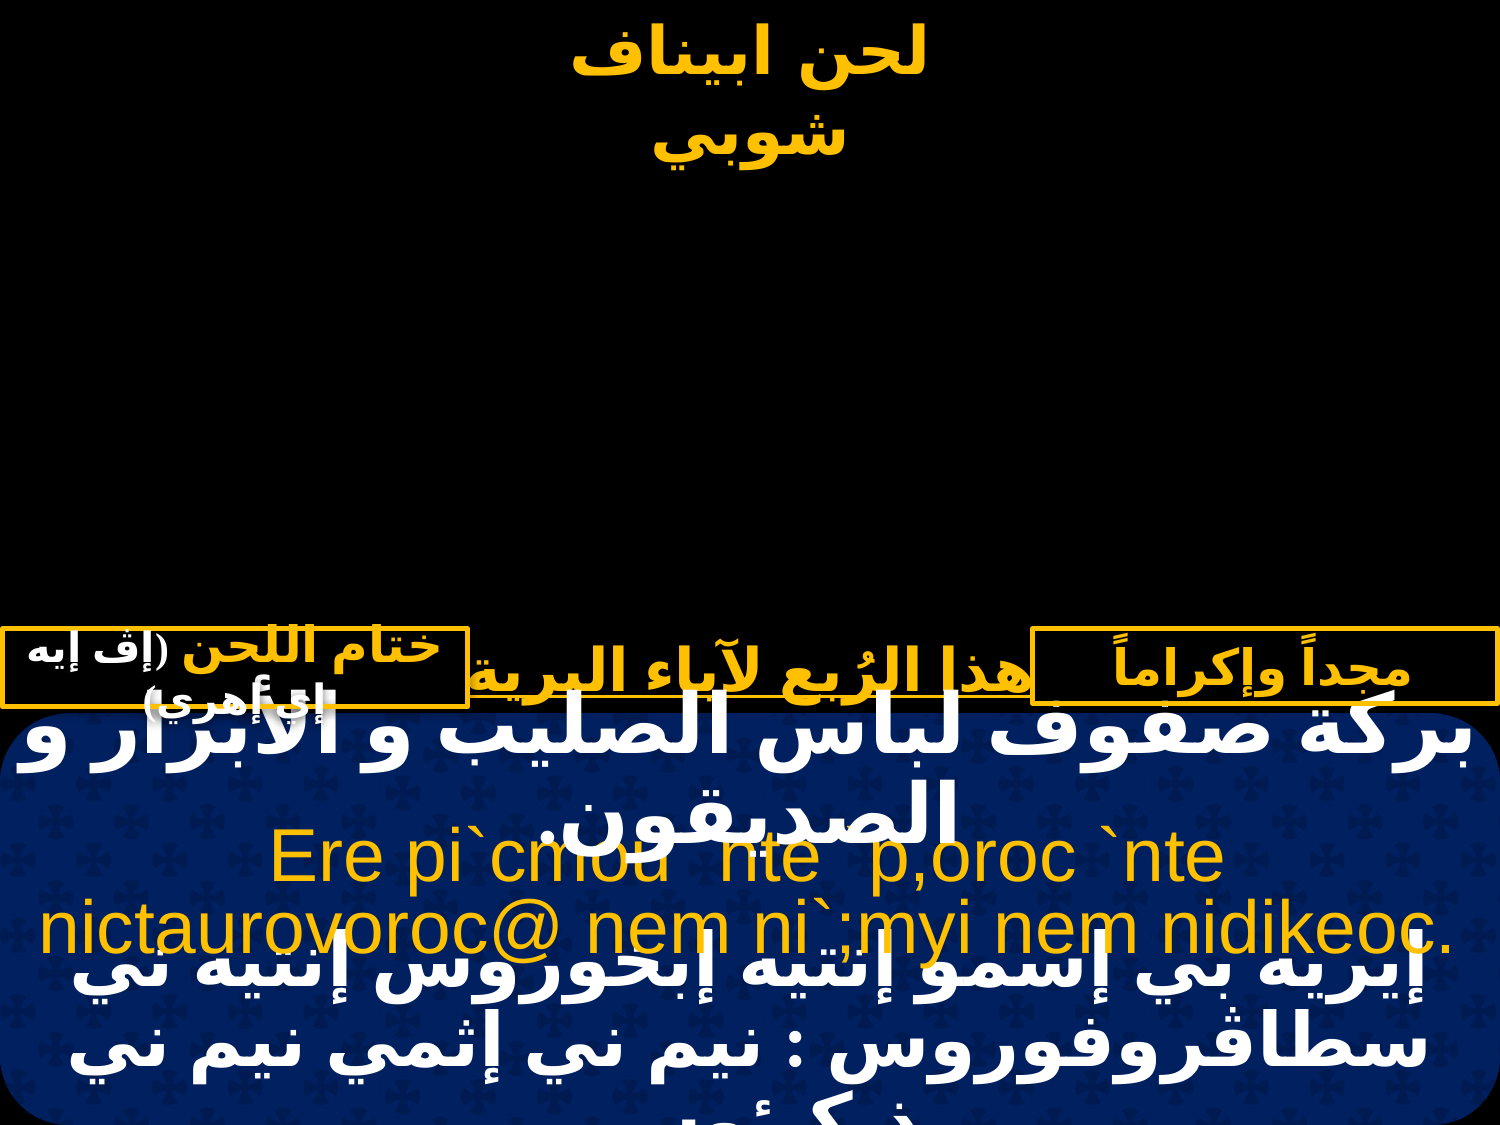

ختام اللحن (إڤ إيه إي إهري)
# هذا الرُبع لآباء البرية
مجداً وإكراماً
بركة صفوف لباس الصليب و الأبرار و الصديقون.
Ere pi`cmou `nte `p,oroc `nte nictaurovoroc@ nem ni`;myi nem nidikeoc.
إيريه بي إسمو إنتيه إبخوروس إنتيه ني سطاڤروفوروس : نيم ني إثمي نيم ني ذيكيئوس.